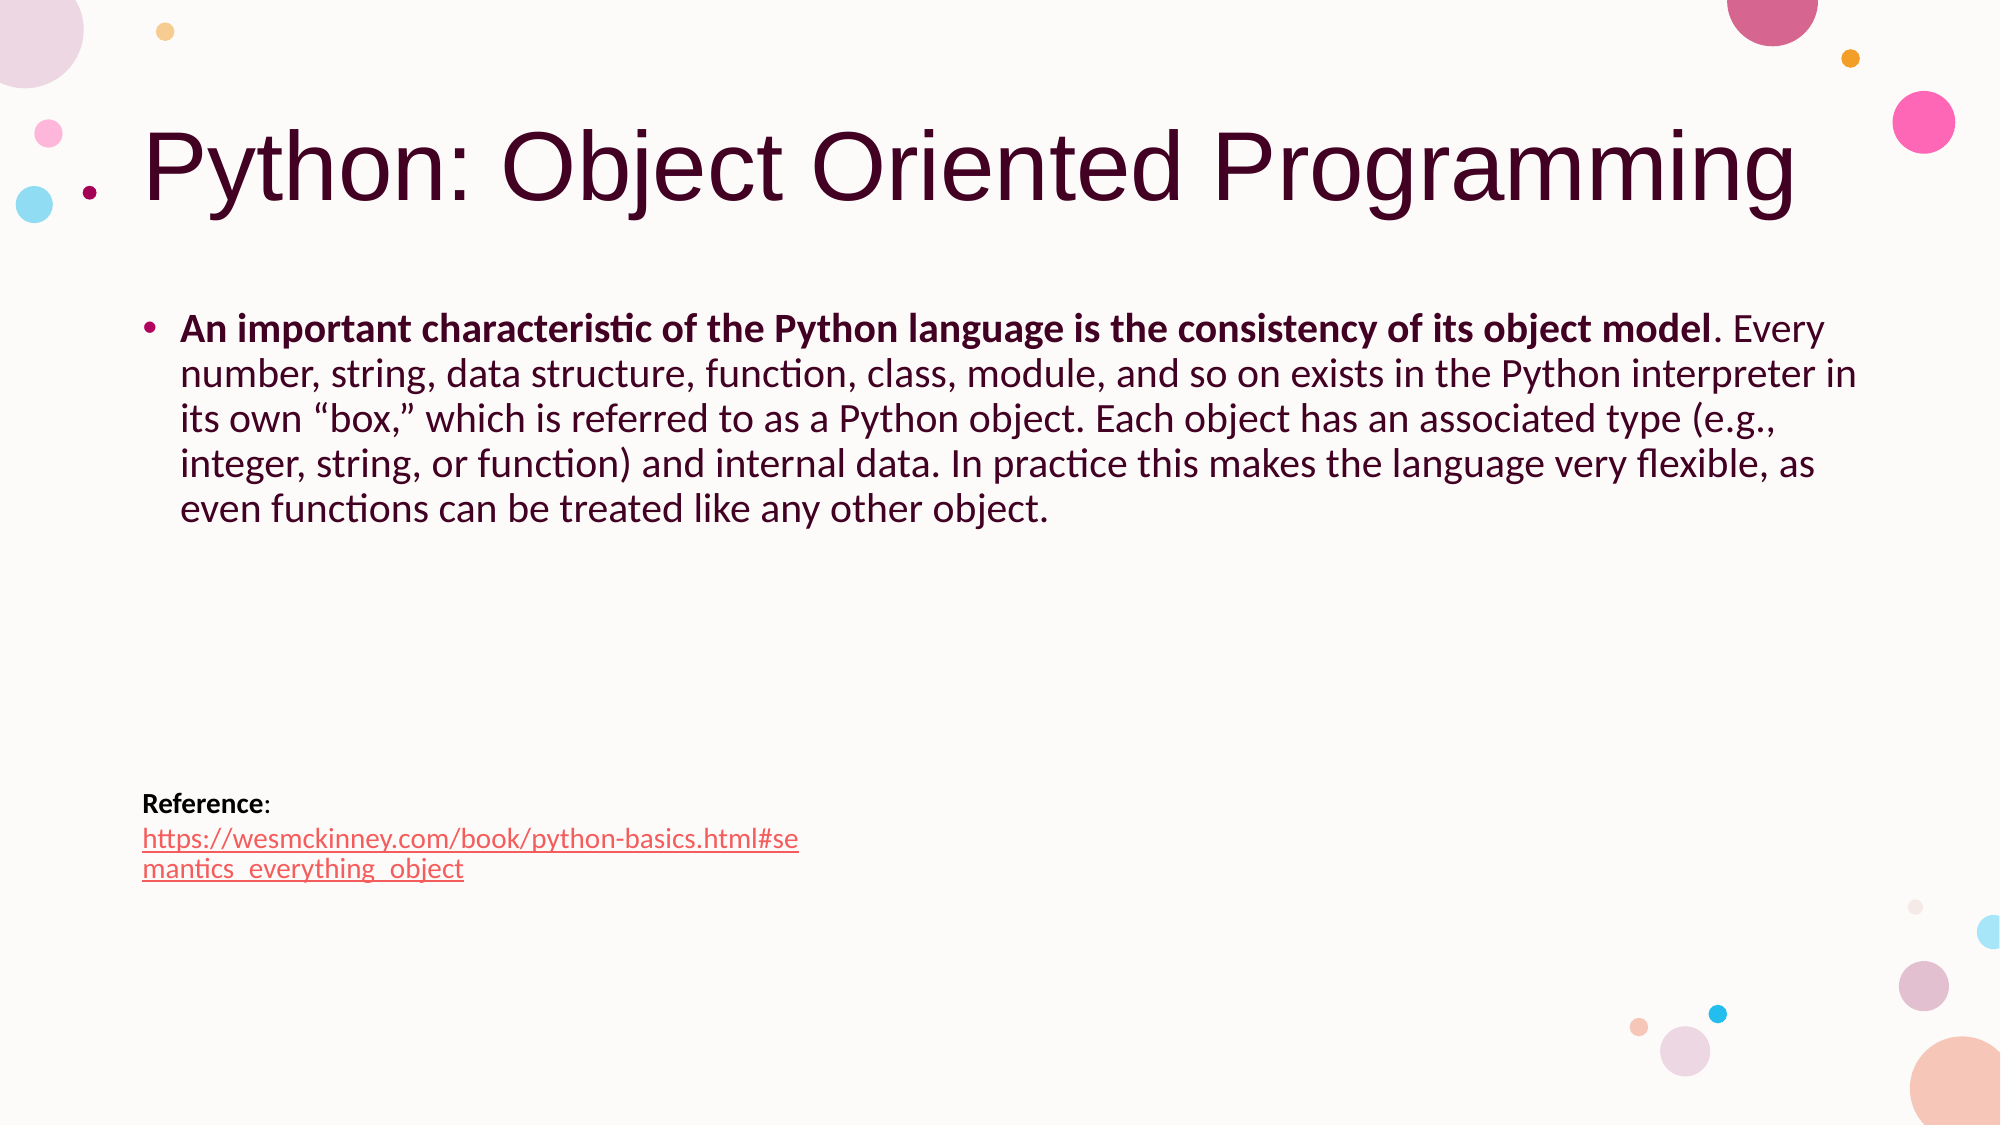

# Python: Object Oriented Programming
An important characteristic of the Python language is the consistency of its object model. Every number, string, data structure, function, class, module, and so on exists in the Python interpreter in its own “box,” which is referred to as a Python object. Each object has an associated type (e.g., integer, string, or function) and internal data. In practice this makes the language very flexible, as even functions can be treated like any other object.

Reference: https://wesmckinney.com/book/python-basics.html#semantics_everything_object